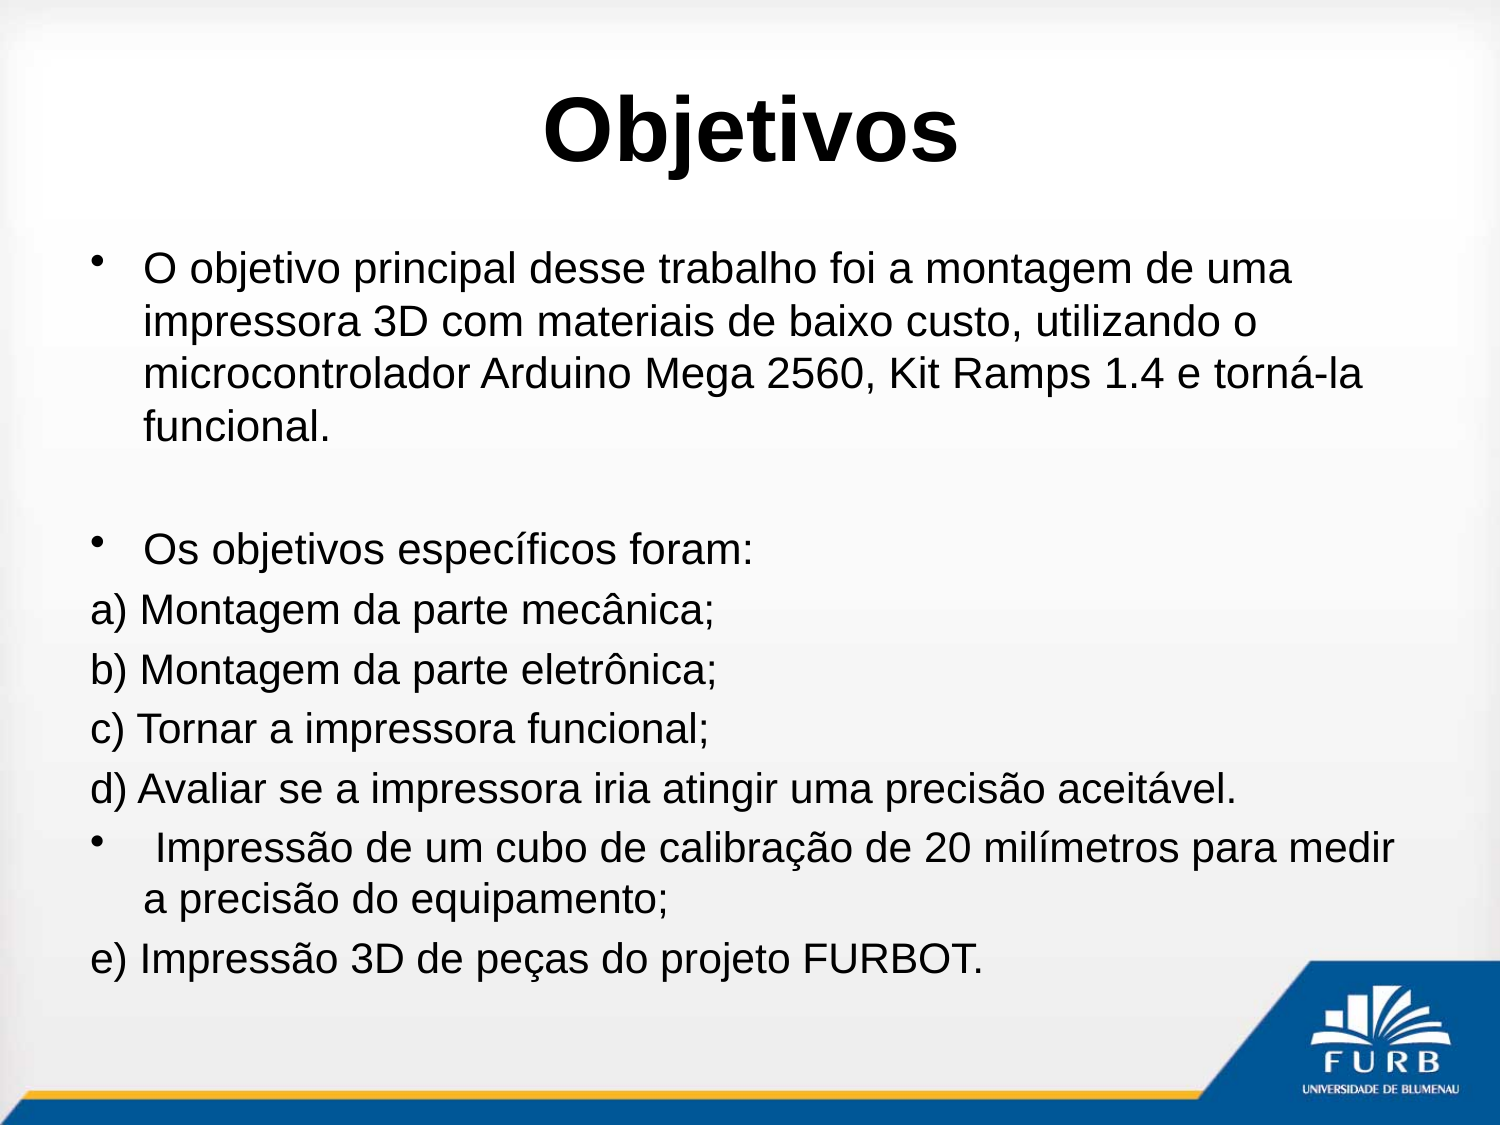

# Objetivos
O objetivo principal desse trabalho foi a montagem de uma impressora 3D com materiais de baixo custo, utilizando o microcontrolador Arduino Mega 2560, Kit Ramps 1.4 e torná-la funcional.

Os objetivos específicos foram:
a) Montagem da parte mecânica;
b) Montagem da parte eletrônica;
c) Tornar a impressora funcional;
d) Avaliar se a impressora iria atingir uma precisão aceitável.
 Impressão de um cubo de calibração de 20 milímetros para medir a precisão do equipamento;
e) Impressão 3D de peças do projeto FURBOT.